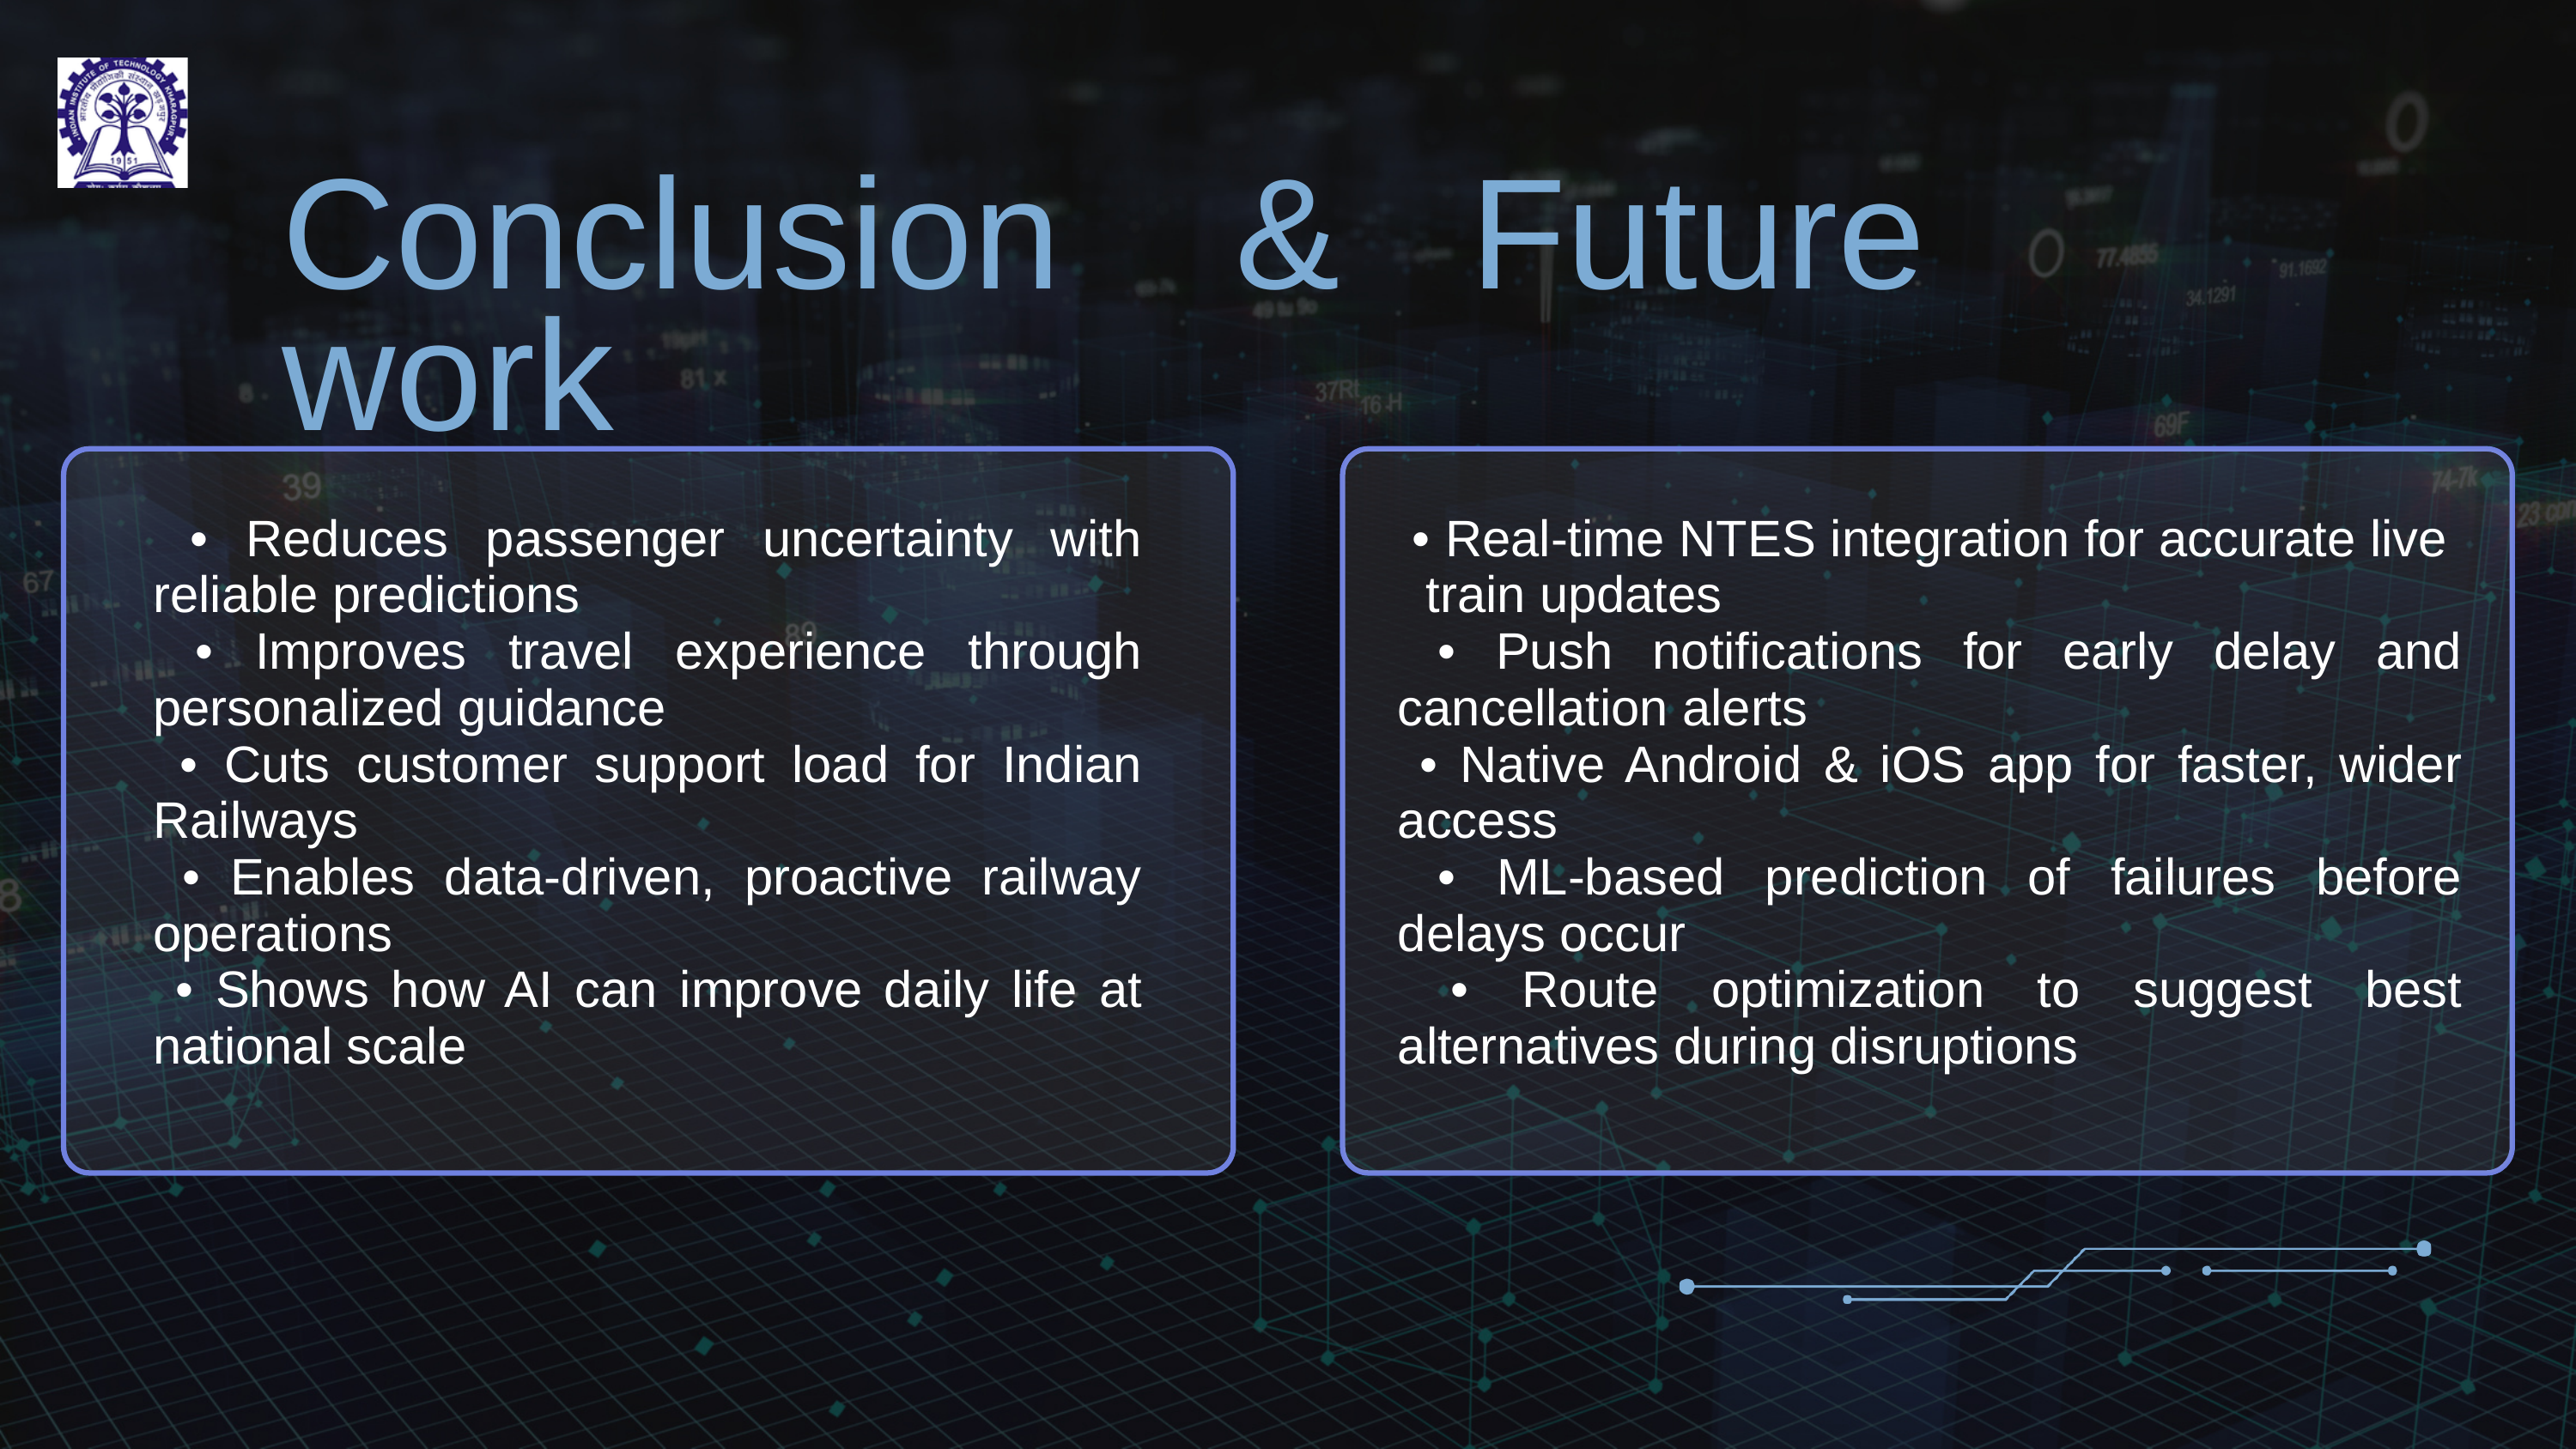

Conclusion    &   Future work

 • Reduces passenger uncertainty with reliable predictions
 • Improves travel experience through personalized guidance
 • Cuts customer support load for Indian Railways
 • Enables data-driven, proactive railway operations
 • Shows how AI can improve daily life at national scale
 • Real-time NTES integration for accurate live    train updates
 • Push notifications for early delay and cancellation alerts
 • Native Android & iOS app for faster, wider access
 • ML-based prediction of failures before delays occur
 • Route optimization to suggest best alternatives during disruptions